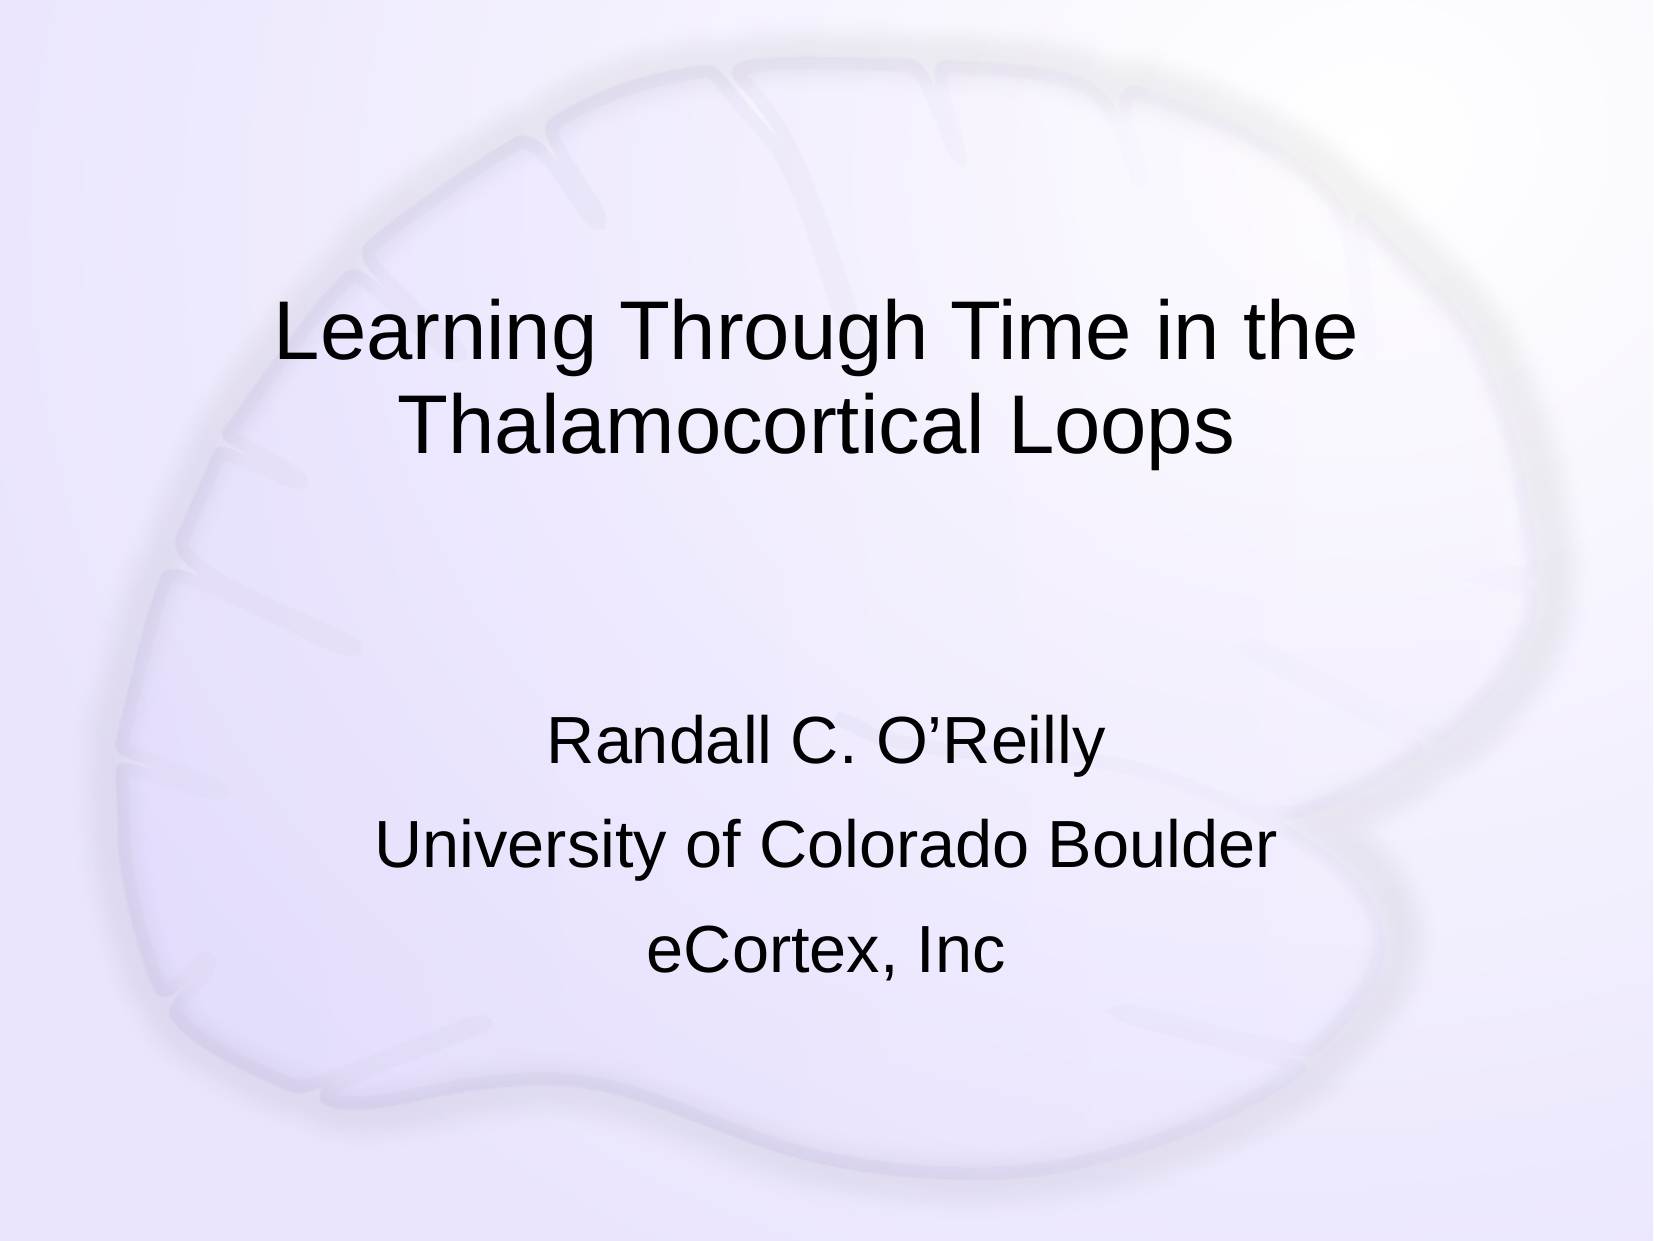

# Learning Through Time in the Thalamocortical Loops
Randall C. O’Reilly
University of Colorado Boulder
eCortex, Inc